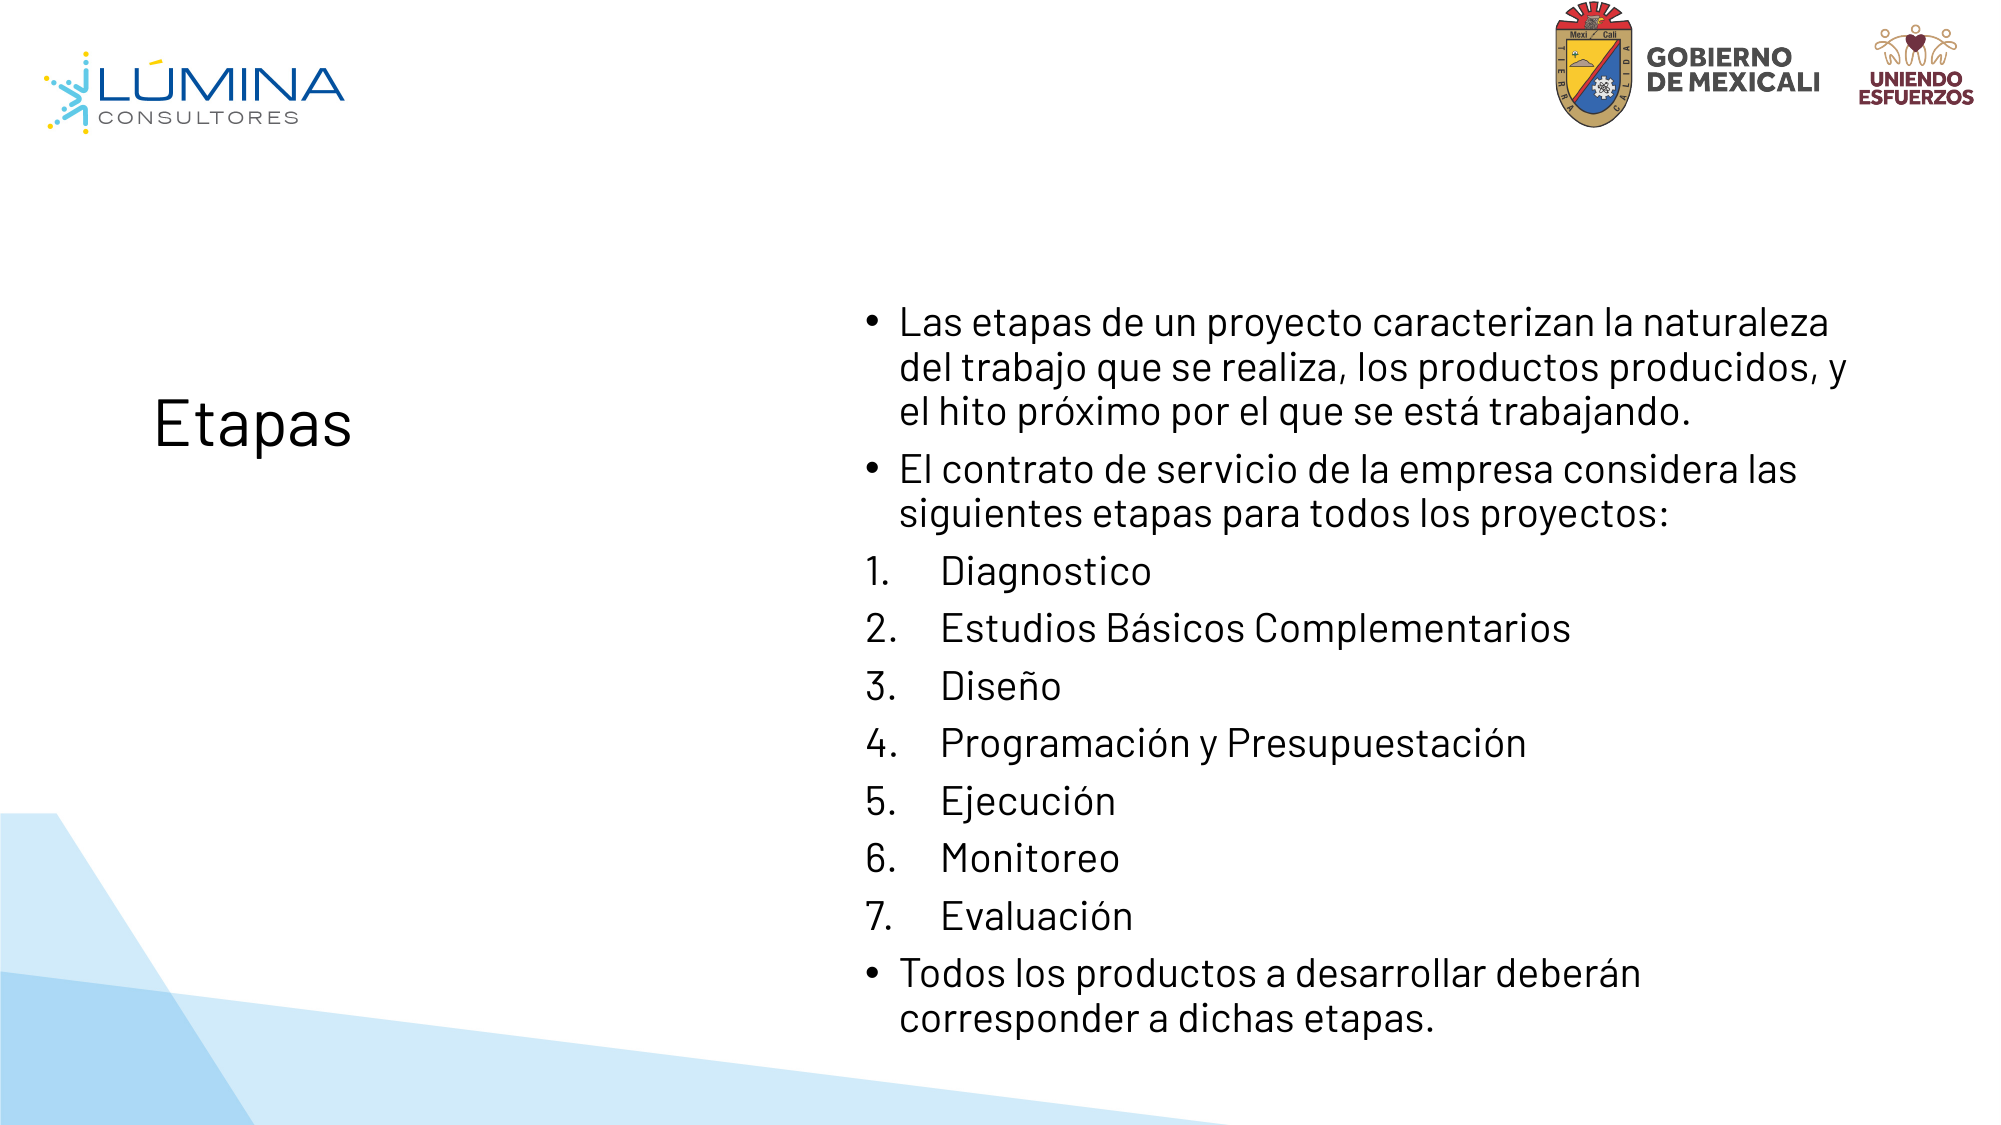

# Etapas
Las etapas de un proyecto caracterizan la naturaleza del trabajo que se realiza, los productos producidos, y el hito próximo por el que se está trabajando.
El contrato de servicio de la empresa considera las siguientes etapas para todos los proyectos:
Diagnostico
Estudios Básicos Complementarios
Diseño
Programación y Presupuestación
Ejecución
Monitoreo
Evaluación
Todos los productos a desarrollar deberán corresponder a dichas etapas.